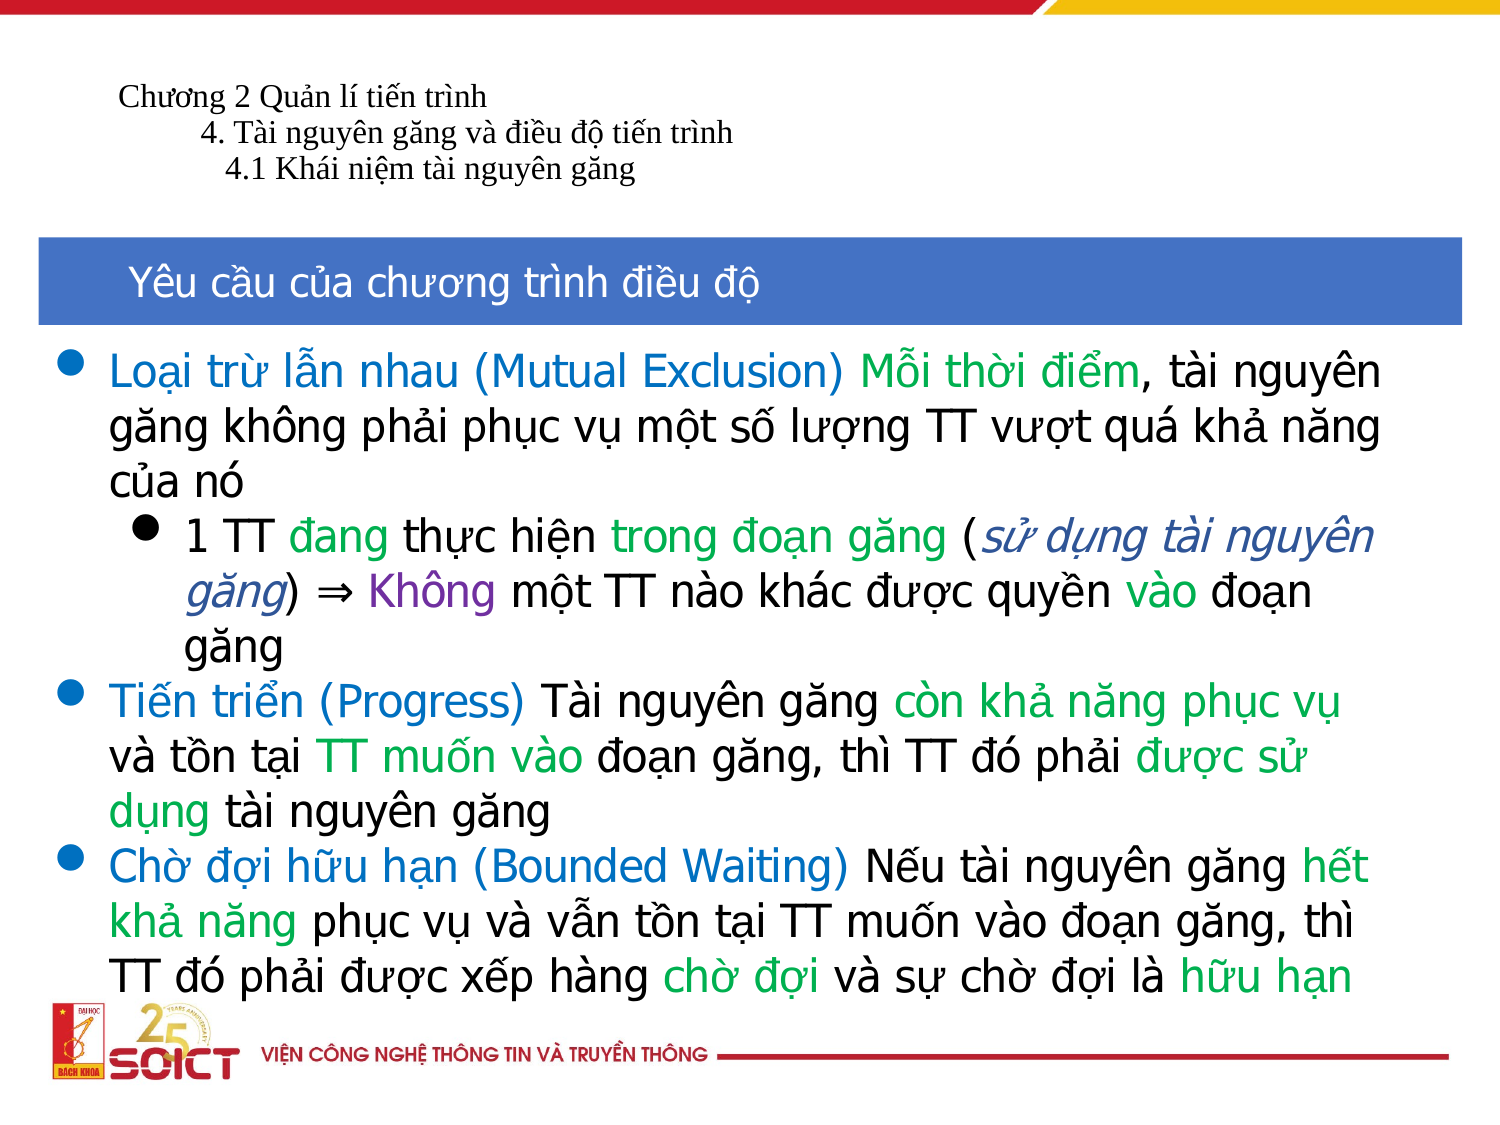

# Chương 2 Quản lí tiến trình 4. Tài nguyên găng và điều độ tiến trình 4.1 Khái niệm tài nguyên găng
Yêu cầu của chương trình điều độ

Loại trừ lẫn nhau (Mutual Exclusion) Mỗi thời điểm, tài nguyên găng không phải phục vụ một số lượng TT vượt quá khả năng của nó
1 TT đang thực hiện trong đoạn găng (sử dụng tài nguyên găng) ⇒ Không một TT nào khác được quyền vào đoạn găng
Tiến triển (Progress) Tài nguyên găng còn khả năng phục vụ và tồn tại TT muốn vào đoạn găng, thì TT đó phải được sử dụng tài nguyên găng
Chờ đợi hữu hạn (Bounded Waiting) Nếu tài nguyên găng hết khả năng phục vụ và vẫn tồn tại TT muốn vào đoạn găng, thì TT đó phải được xếp hàng chờ đợi và sự chờ đợi là hữu hạn